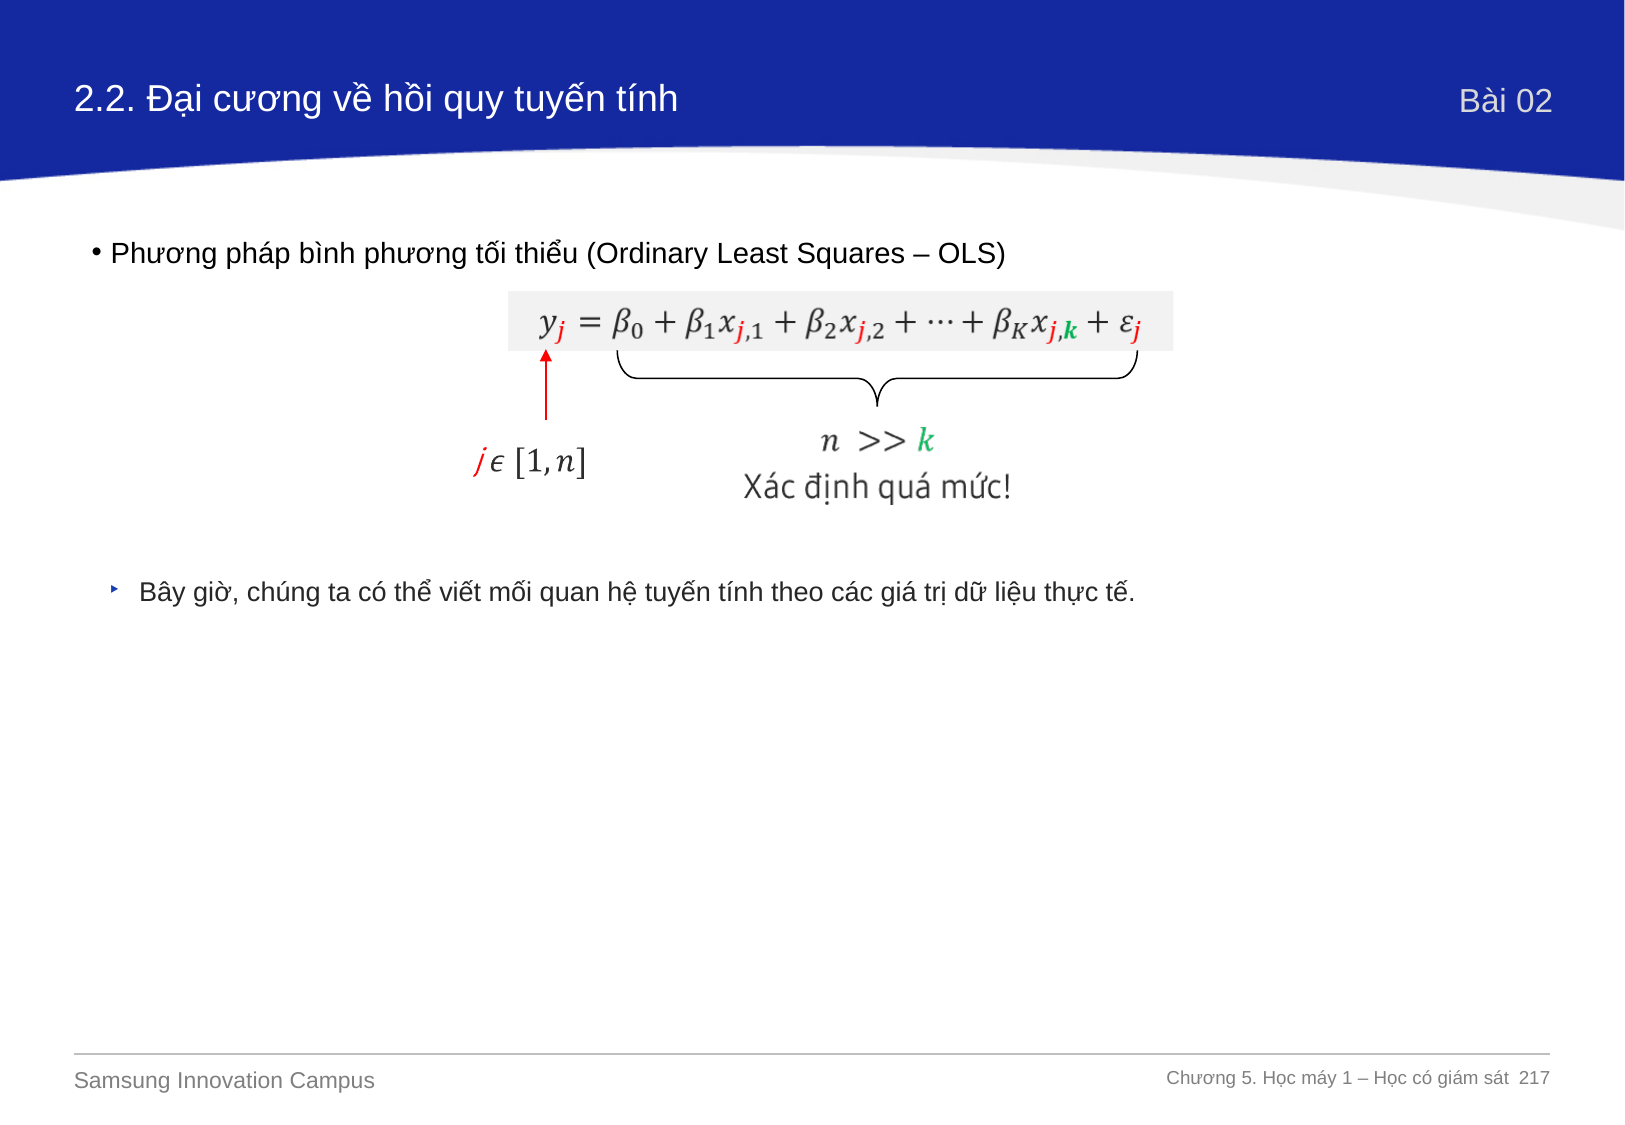

2.2. Đại cương về hồi quy tuyến tính
Bài 02

Phương pháp bình phương tối thiểu (Ordinary Least Squares – OLS)

Bây giờ, chúng ta có thể viết mối quan hệ tuyến tính theo các giá trị dữ liệu thực tế.